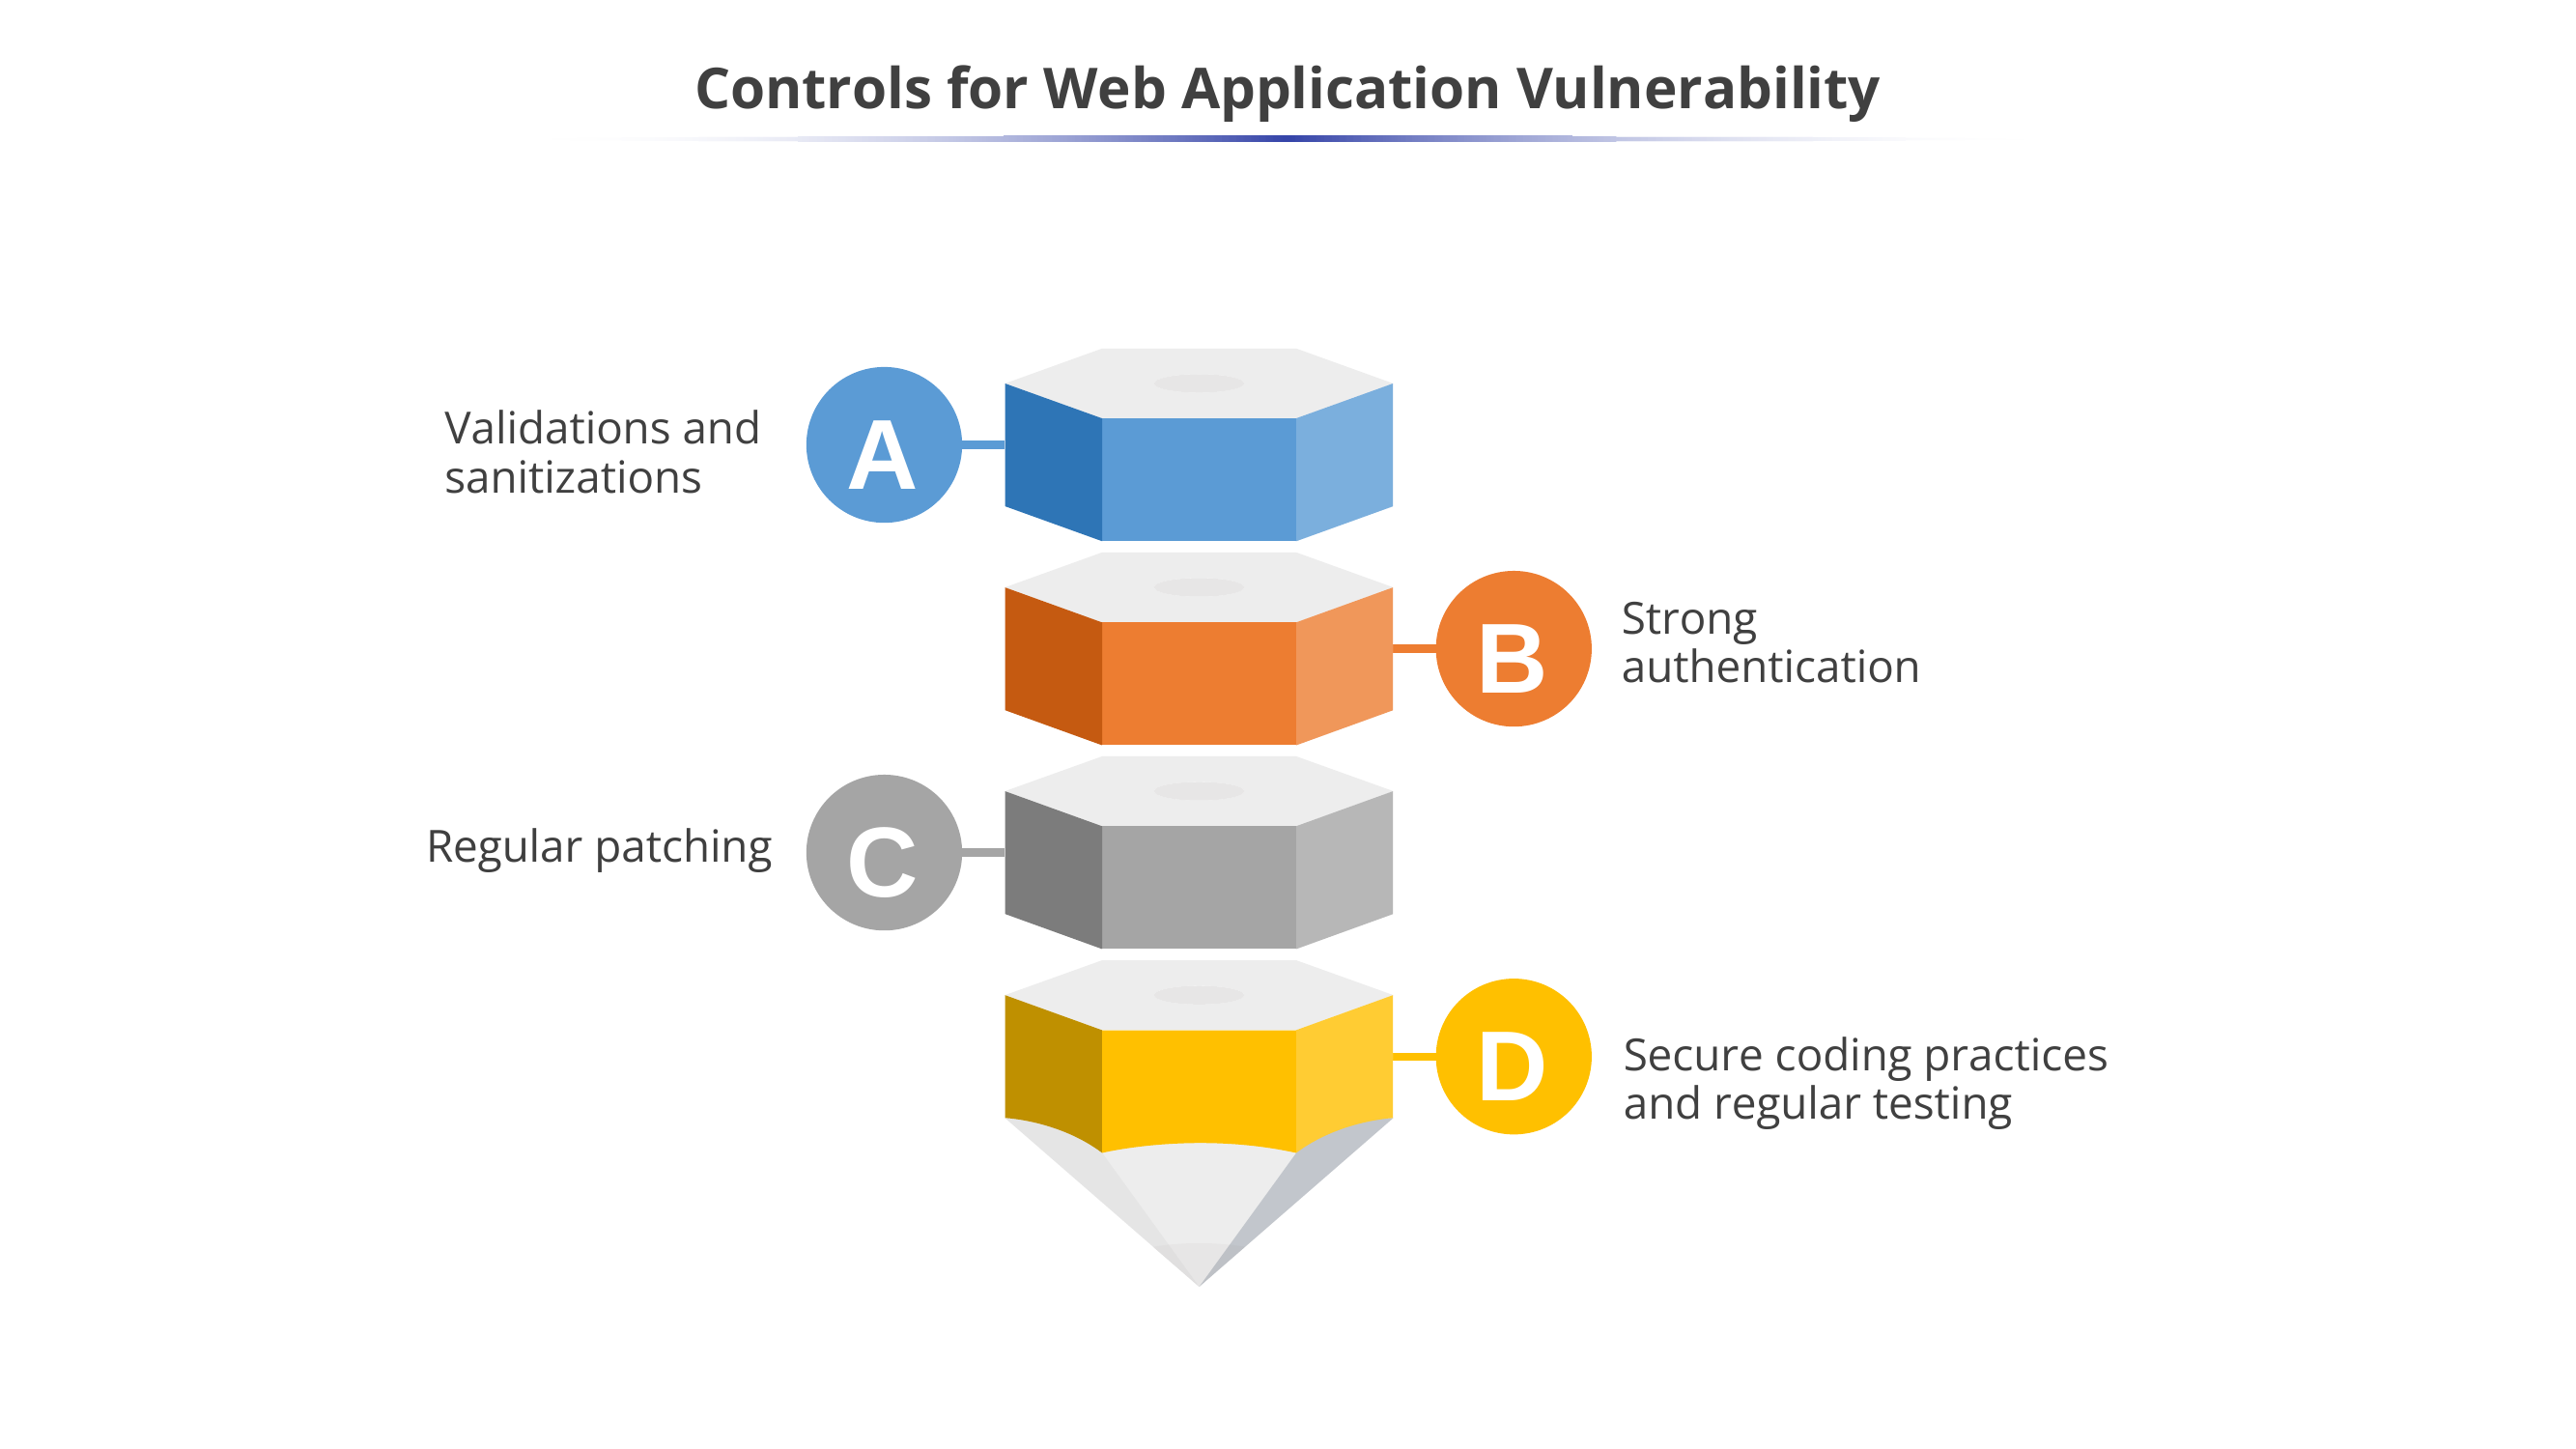

# Controls for Web Application Vulnerability

A

B

C

D

Validations and sanitizations
Strong authentication
Regular patching
Secure coding practices and regular testing